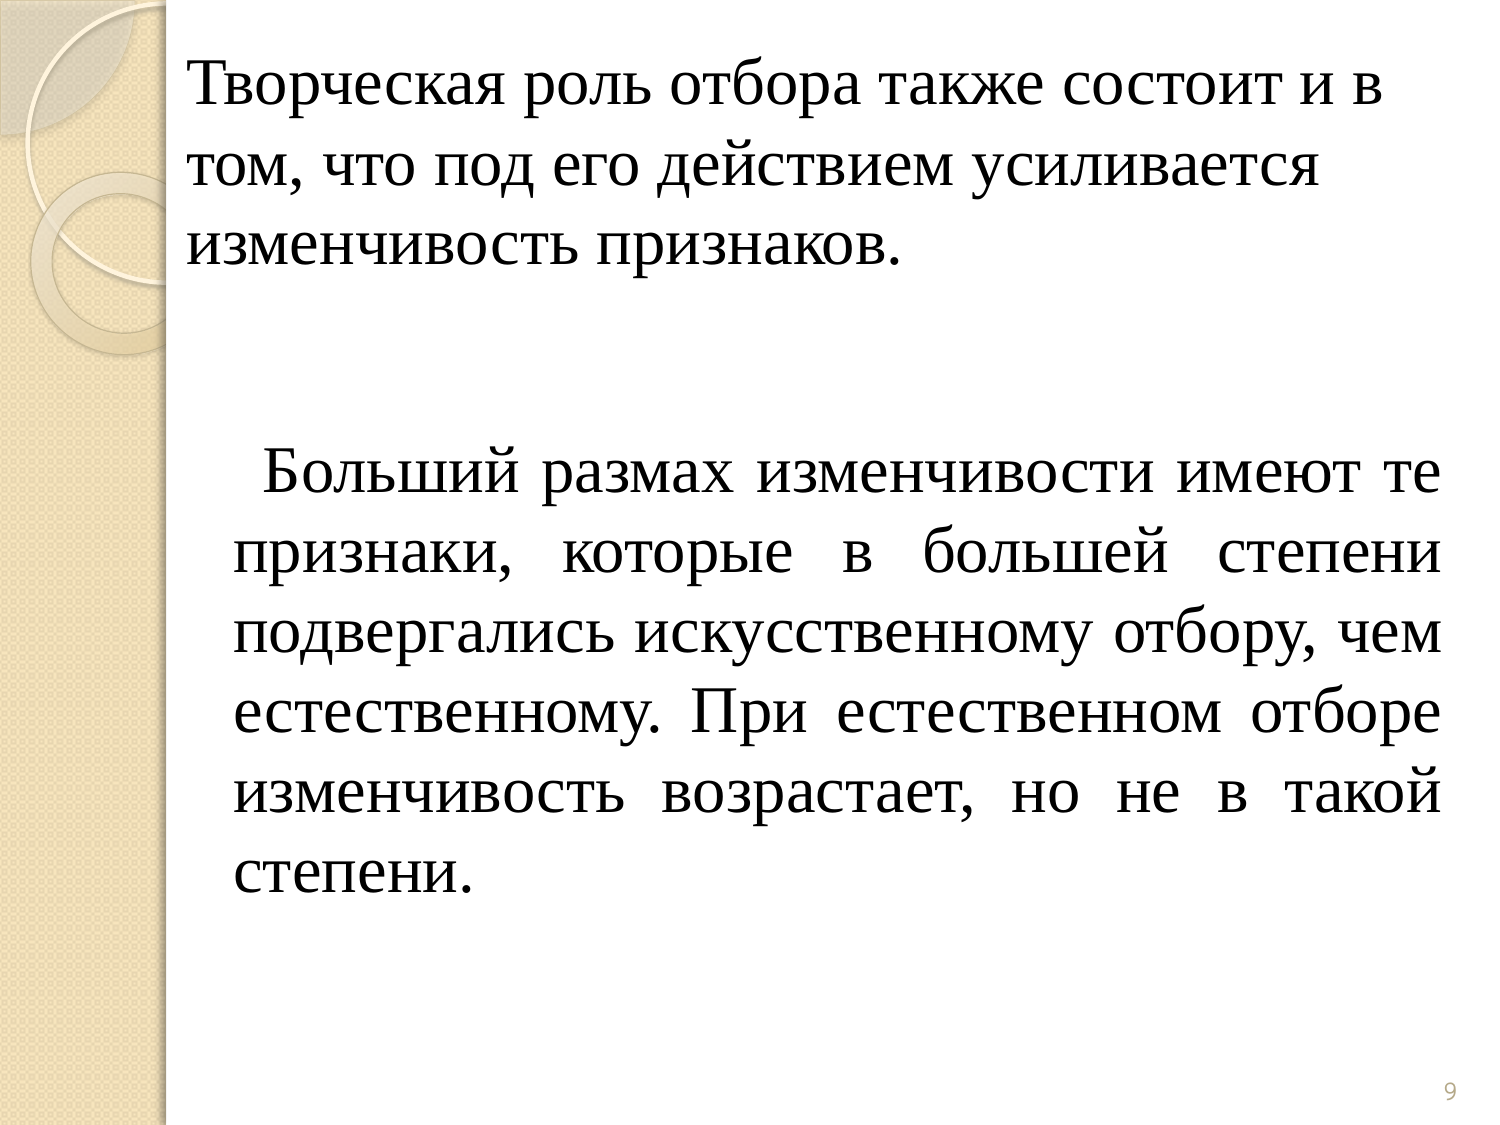

Творческая роль отбора также состоит и в том, что под его действием усиливается изменчивость признаков.
Больший размах изменчивости имеют те признаки, которые в большей степени подвергались искусственному отбору, чем естественному. При естественном отборе изменчивость возрастает, но не в такой степени.
9